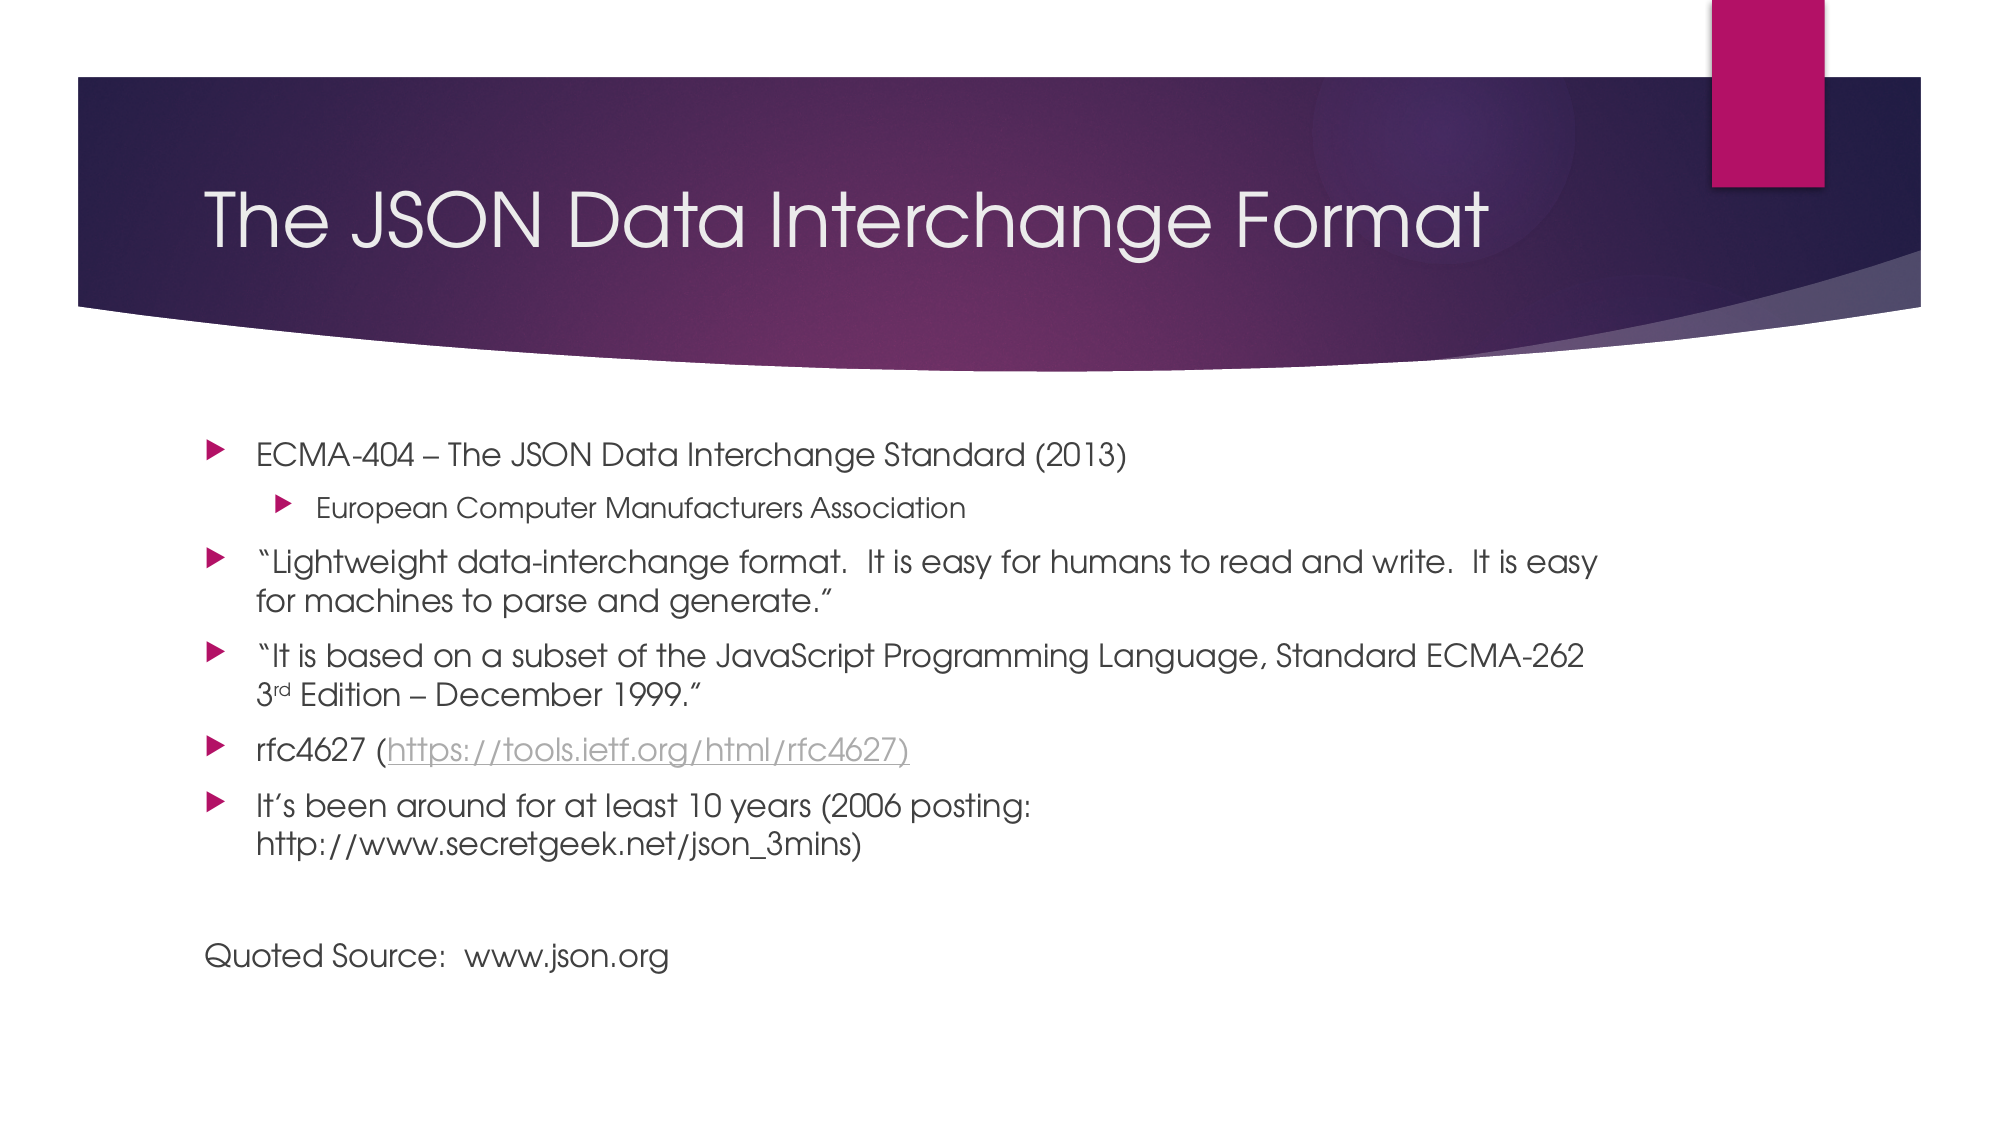

# The JSON Data Interchange Format
ECMA-404 – The JSON Data Interchange Standard (2013)
European Computer Manufacturers Association
“Lightweight data-interchange format.  It is easy for humans to read and write.  It is easy for machines to parse and generate.”
“It is based on a subset of the JavaScript Programming Language, Standard ECMA-262 3rd Edition – December 1999.”
rfc4627 (https://tools.ietf.org/html/rfc4627)
It’s been around for at least 10 years (2006 posting: http://www.secretgeek.net/json_3mins)

Quoted Source:  www.json.org